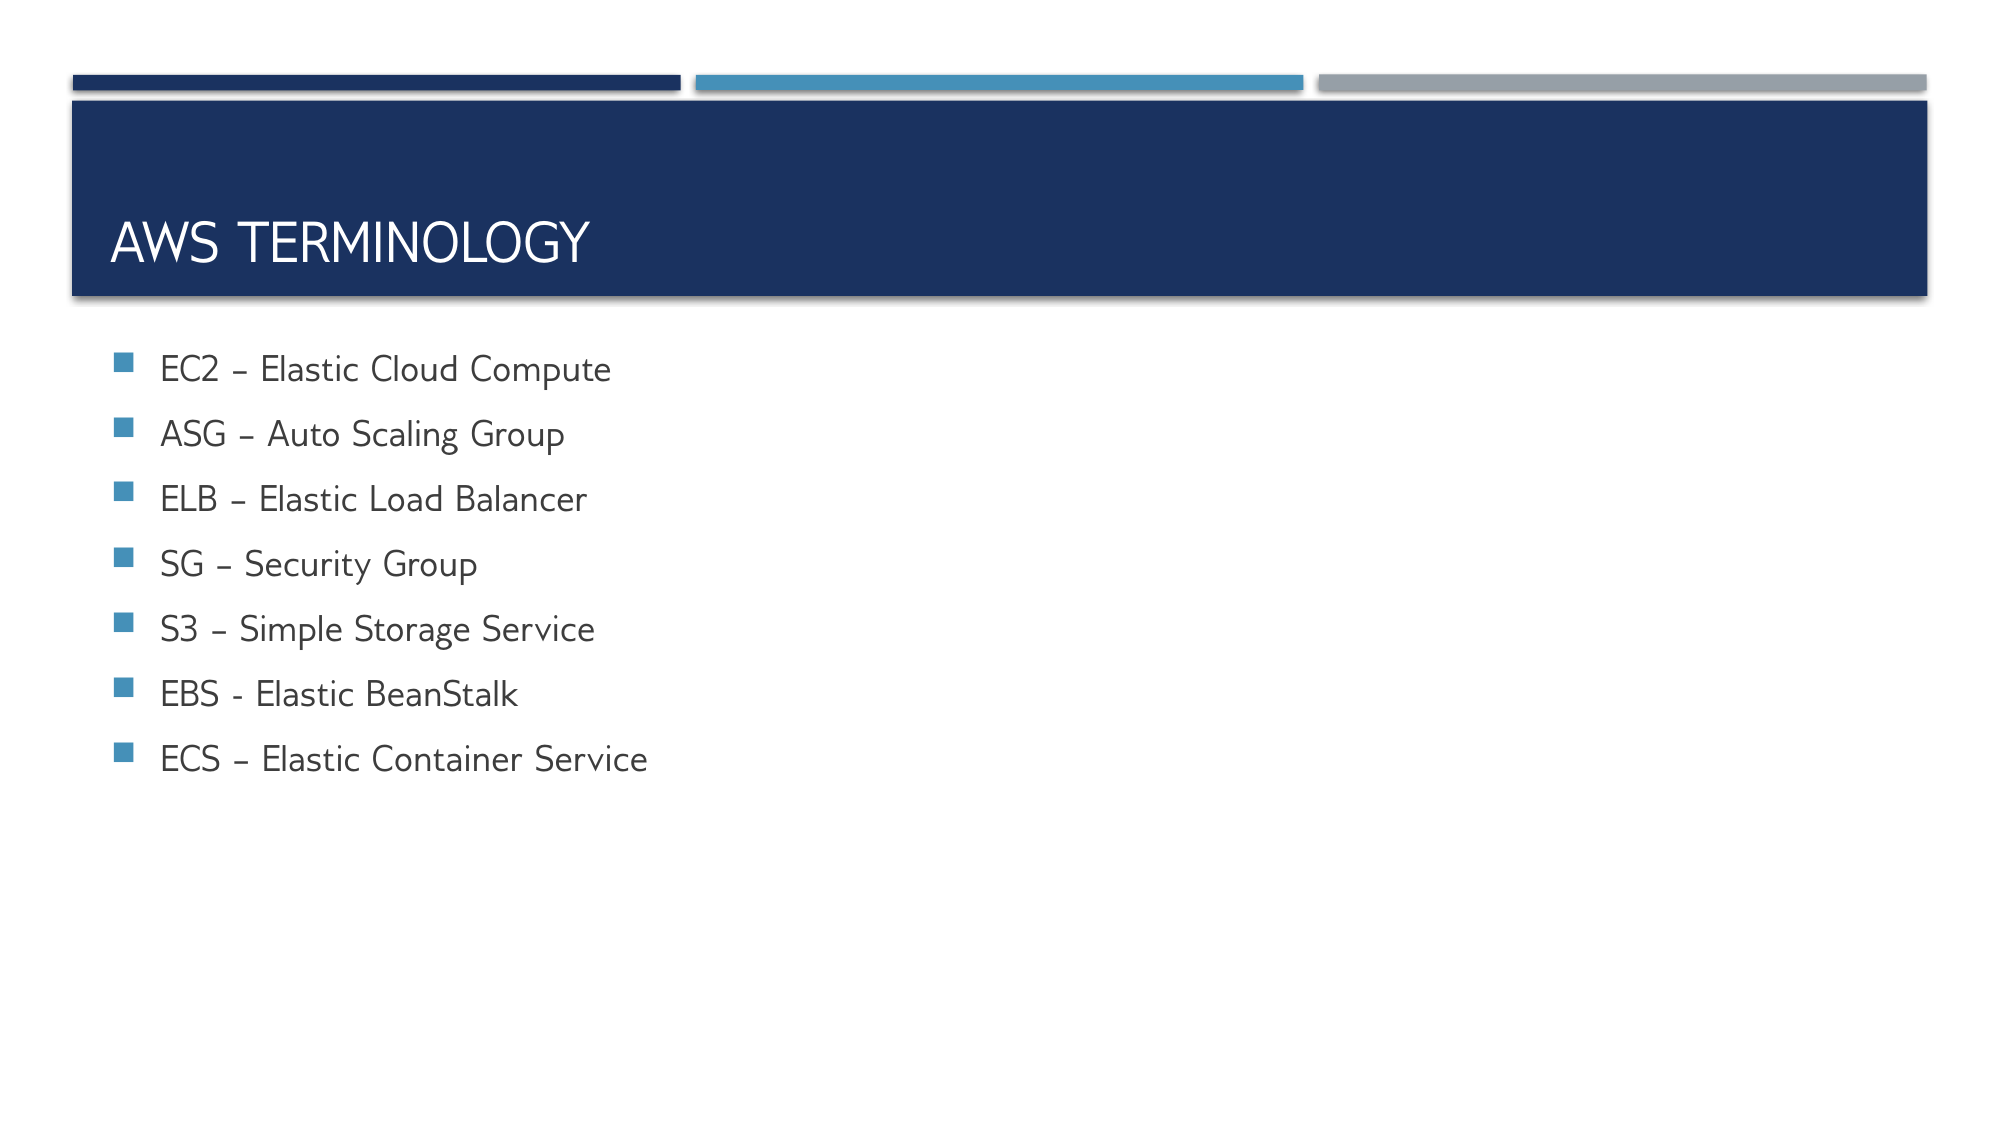

# Aws terminology
EC2 – Elastic Cloud Compute
ASG – Auto Scaling Group
ELB – Elastic Load Balancer
SG – Security Group
S3 – Simple Storage Service
EBS - Elastic BeanStalk
ECS – Elastic Container Service